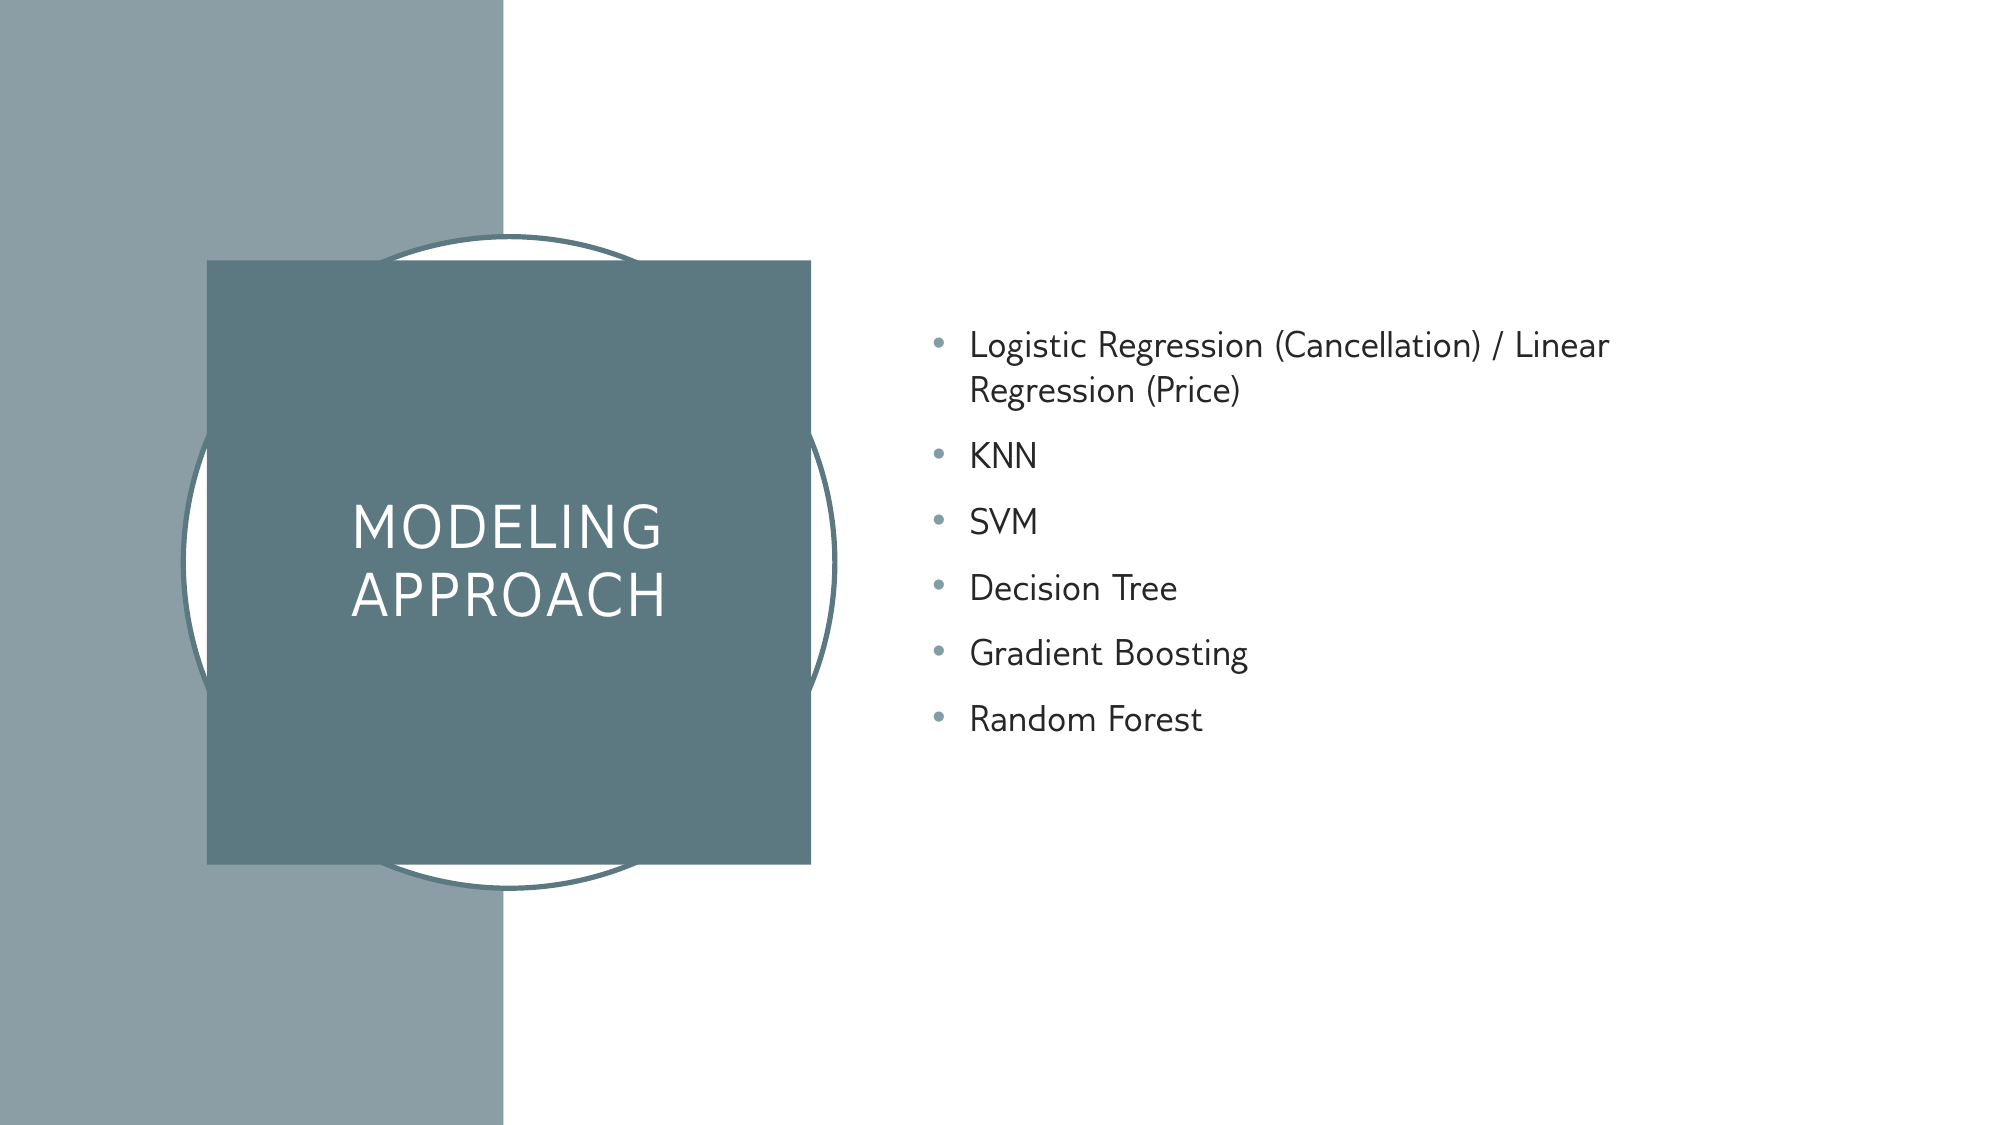

Logistic Regression (Cancellation) / Linear Regression (Price)
KNN
SVM
Decision Tree
Gradient Boosting
Random Forest

# Modeling Approach